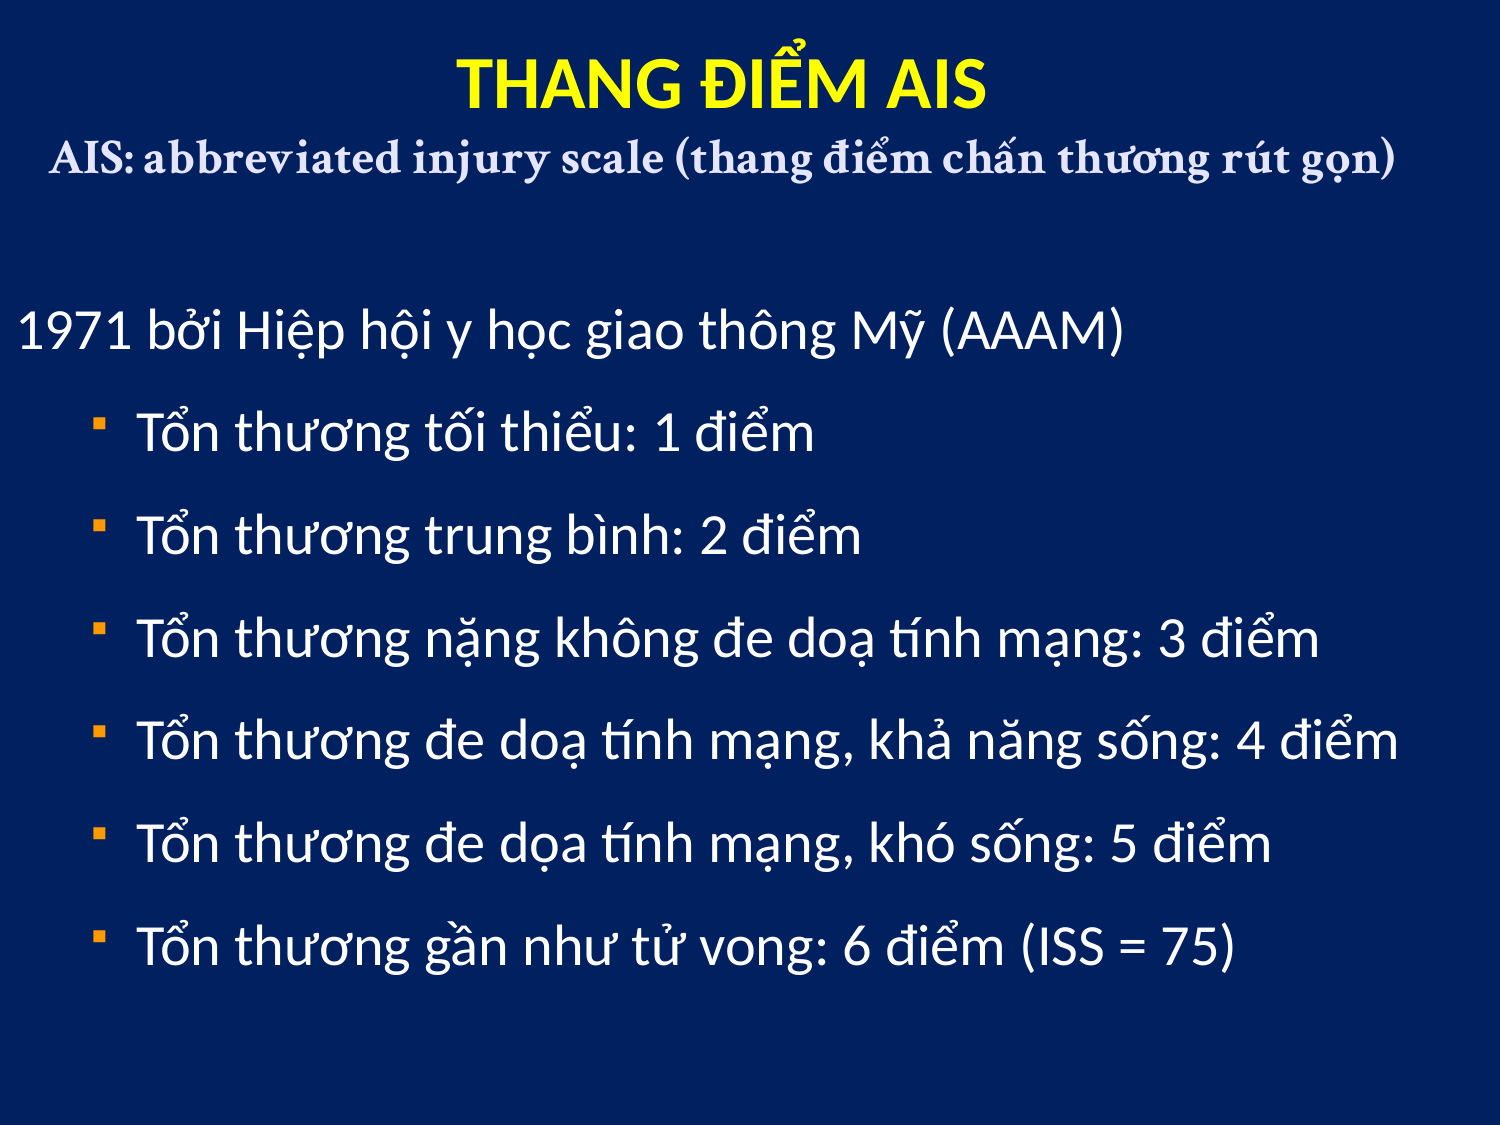

# THANG ĐIỂM AIS AIS: abbreviated injury scale (thang điểm chấn thương rút gọn)
1971 bởi Hiệp hội y học giao thông Mỹ (AAAM)
Tổn thương tối thiểu: 1 điểm
Tổn thương trung bình: 2 điểm
Tổn thương nặng không đe doạ tính mạng: 3 điểm
Tổn thương đe doạ tính mạng, khả năng sống: 4 điểm
Tổn thương đe dọa tính mạng, khó sống: 5 điểm
Tổn thương gần như tử vong: 6 điểm (ISS = 75)